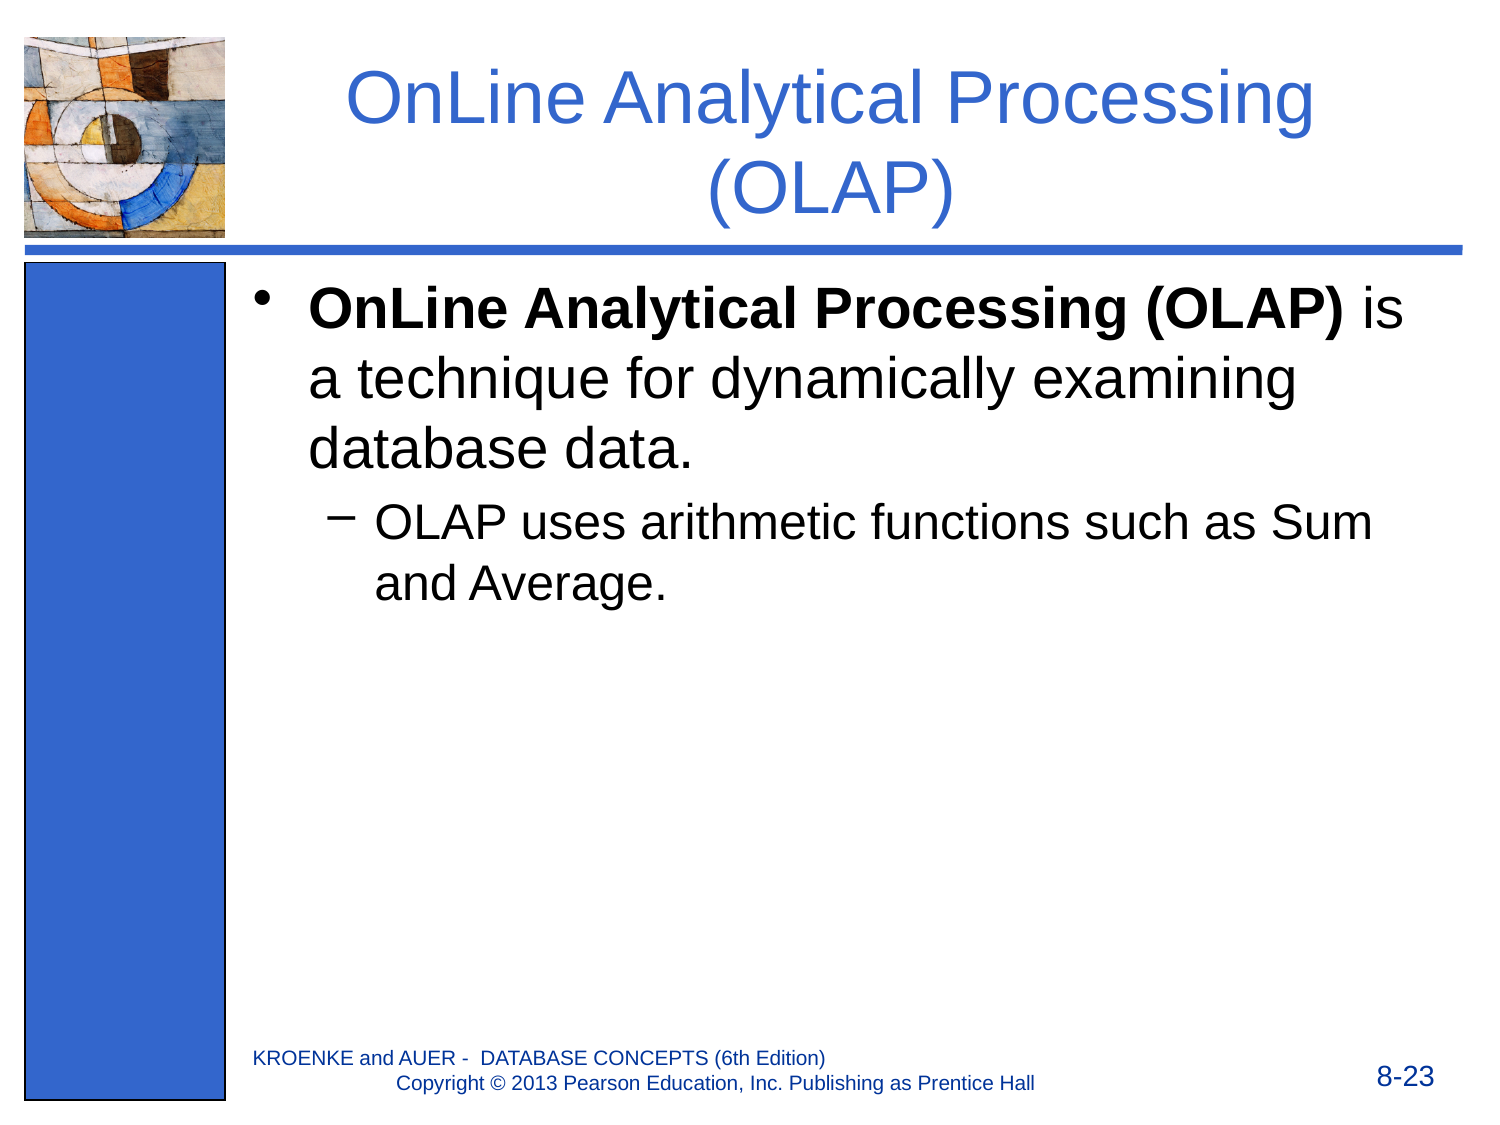

# OnLine Analytical Processing (OLAP)
OnLine Analytical Processing (OLAP) is a technique for dynamically examining database data.
OLAP uses arithmetic functions such as Sum and Average.
KROENKE and AUER -  DATABASE CONCEPTS (6th Edition)                                                                    Copyright © 2013 Pearson Education, Inc. Publishing as Prentice Hall
8-23